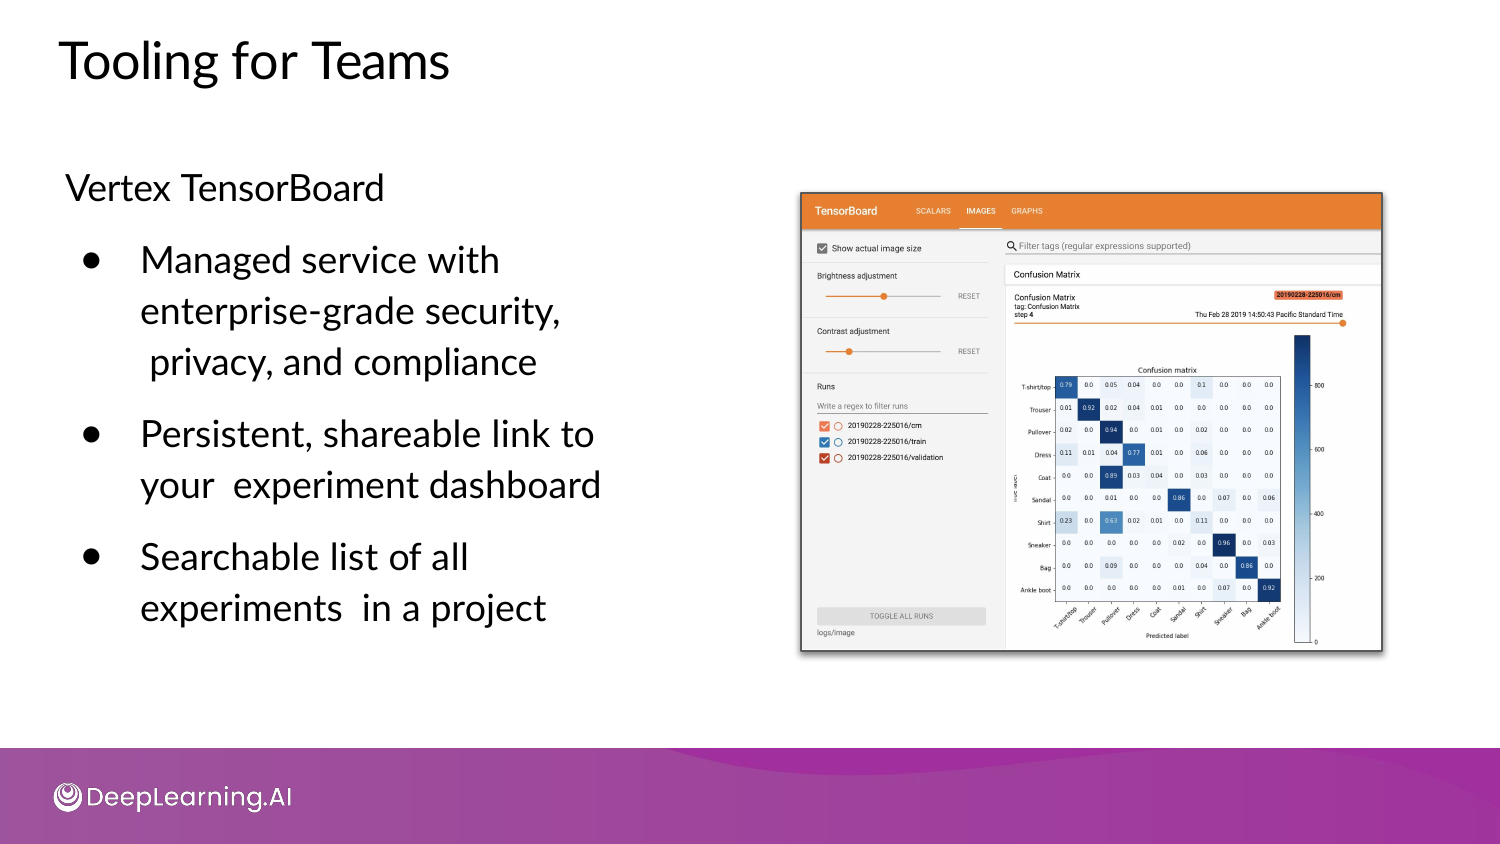

# Tooling for Teams
Vertex TensorBoard
Managed service with  enterprise-grade security,  privacy, and compliance
Persistent, shareable link to your  experiment dashboard
Searchable list of all experiments  in a project